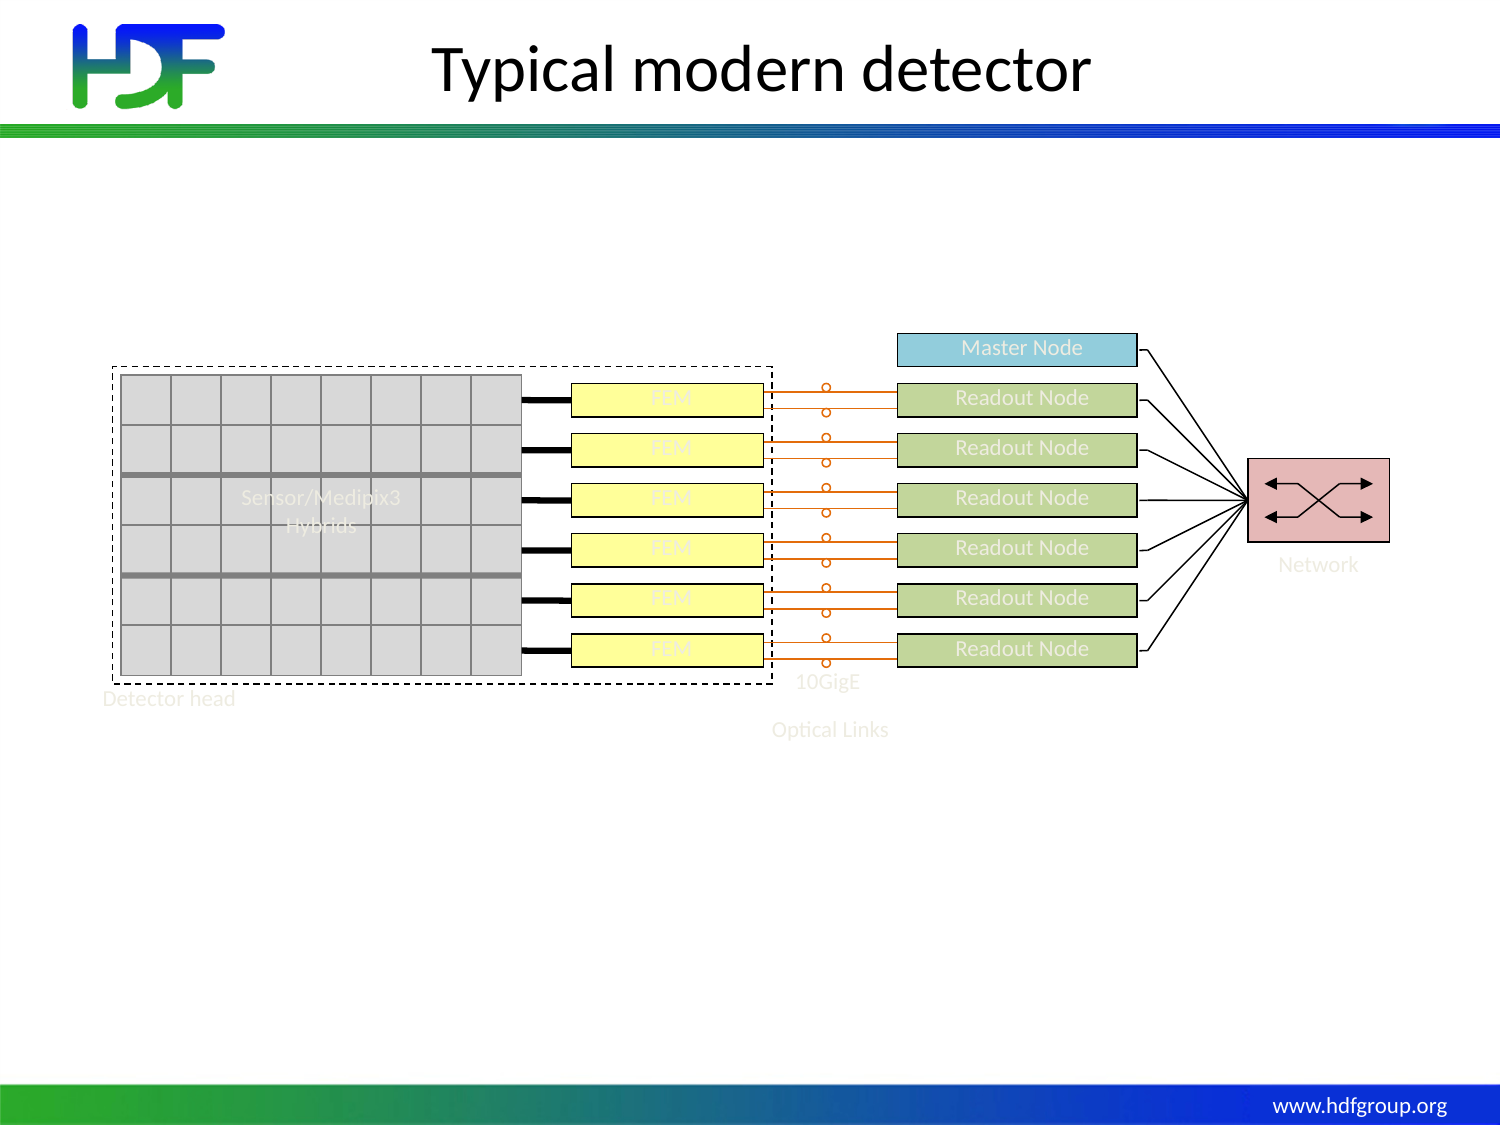

# Typical modern detector

Master Node

FEM

Readout Node

FEM

Readout Node

Sensor/Medipix3 Hybrids

FEM

Readout Node

FEM

Readout Node

Network

FEM

Readout Node

FEM

Readout Node

10GigE
Optical Links
Detector head